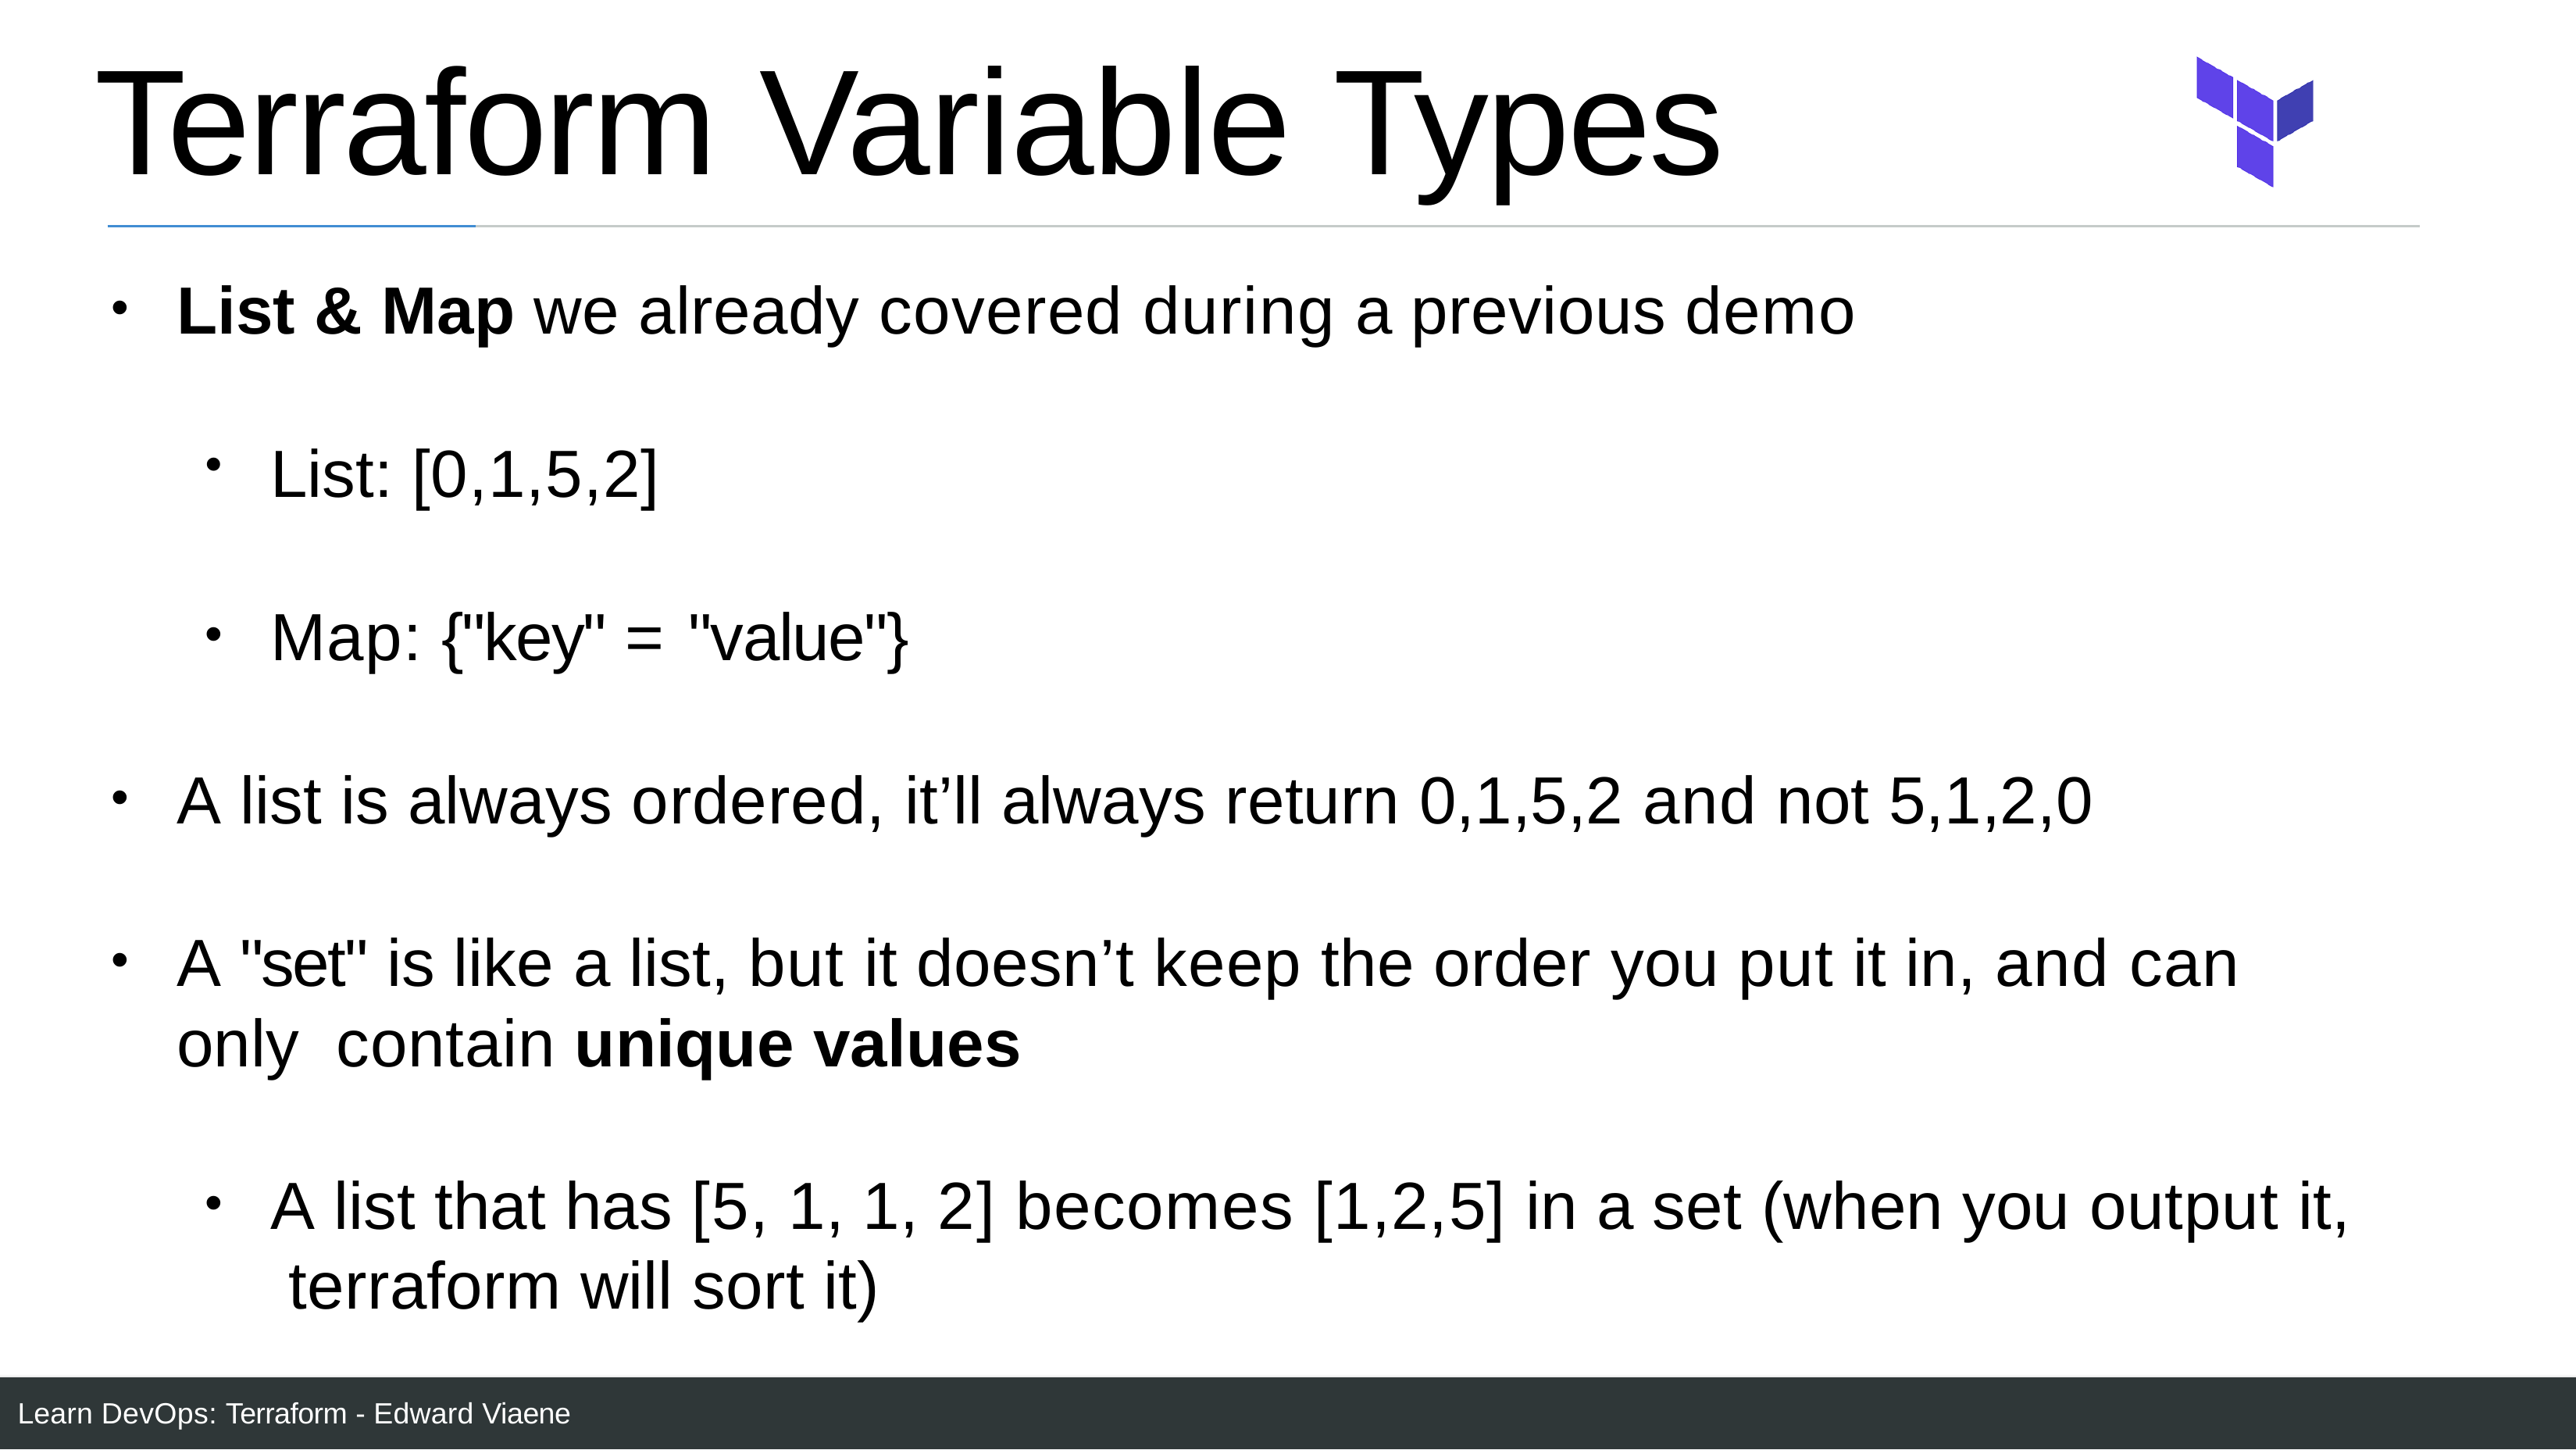

# Terraform Variable Types
List & Map we already covered during a previous demo

List: [0,1,5,2]

Map: {"key" = "value"}

A list is always ordered, it’ll always return 0,1,5,2 and not 5,1,2,0

A "set" is like a list, but it doesn’t keep the order you put it in, and can only  contain unique values

A list that has [5, 1, 1, 2] becomes [1,2,5] in a set (when you output it,  terraform will sort it)
Learn DevOps: Terraform - Edward Viaene